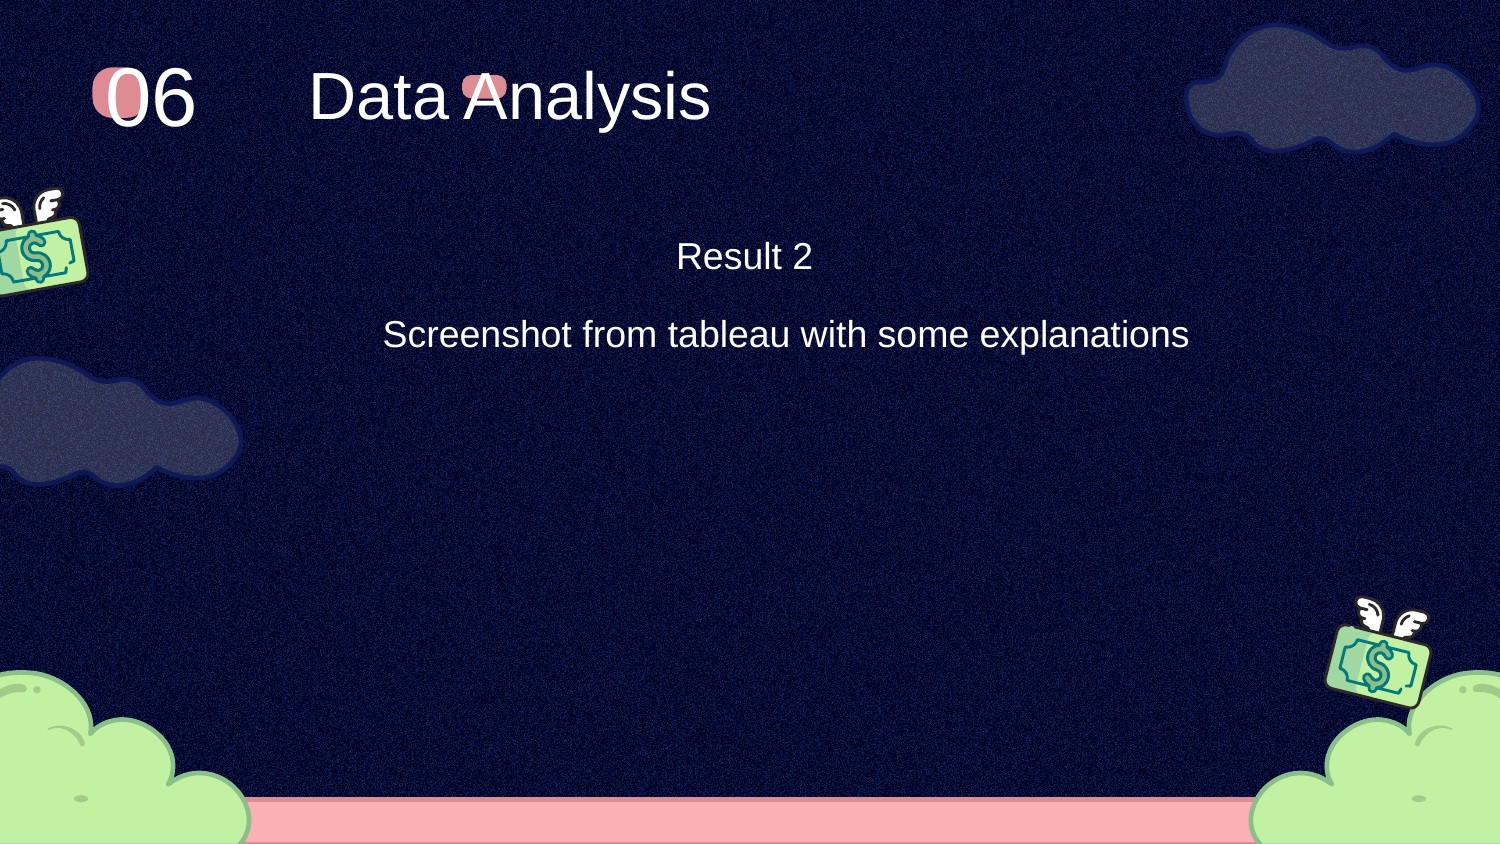

06
Data Analysis

Result 2
Screenshot from tableau with some explanations